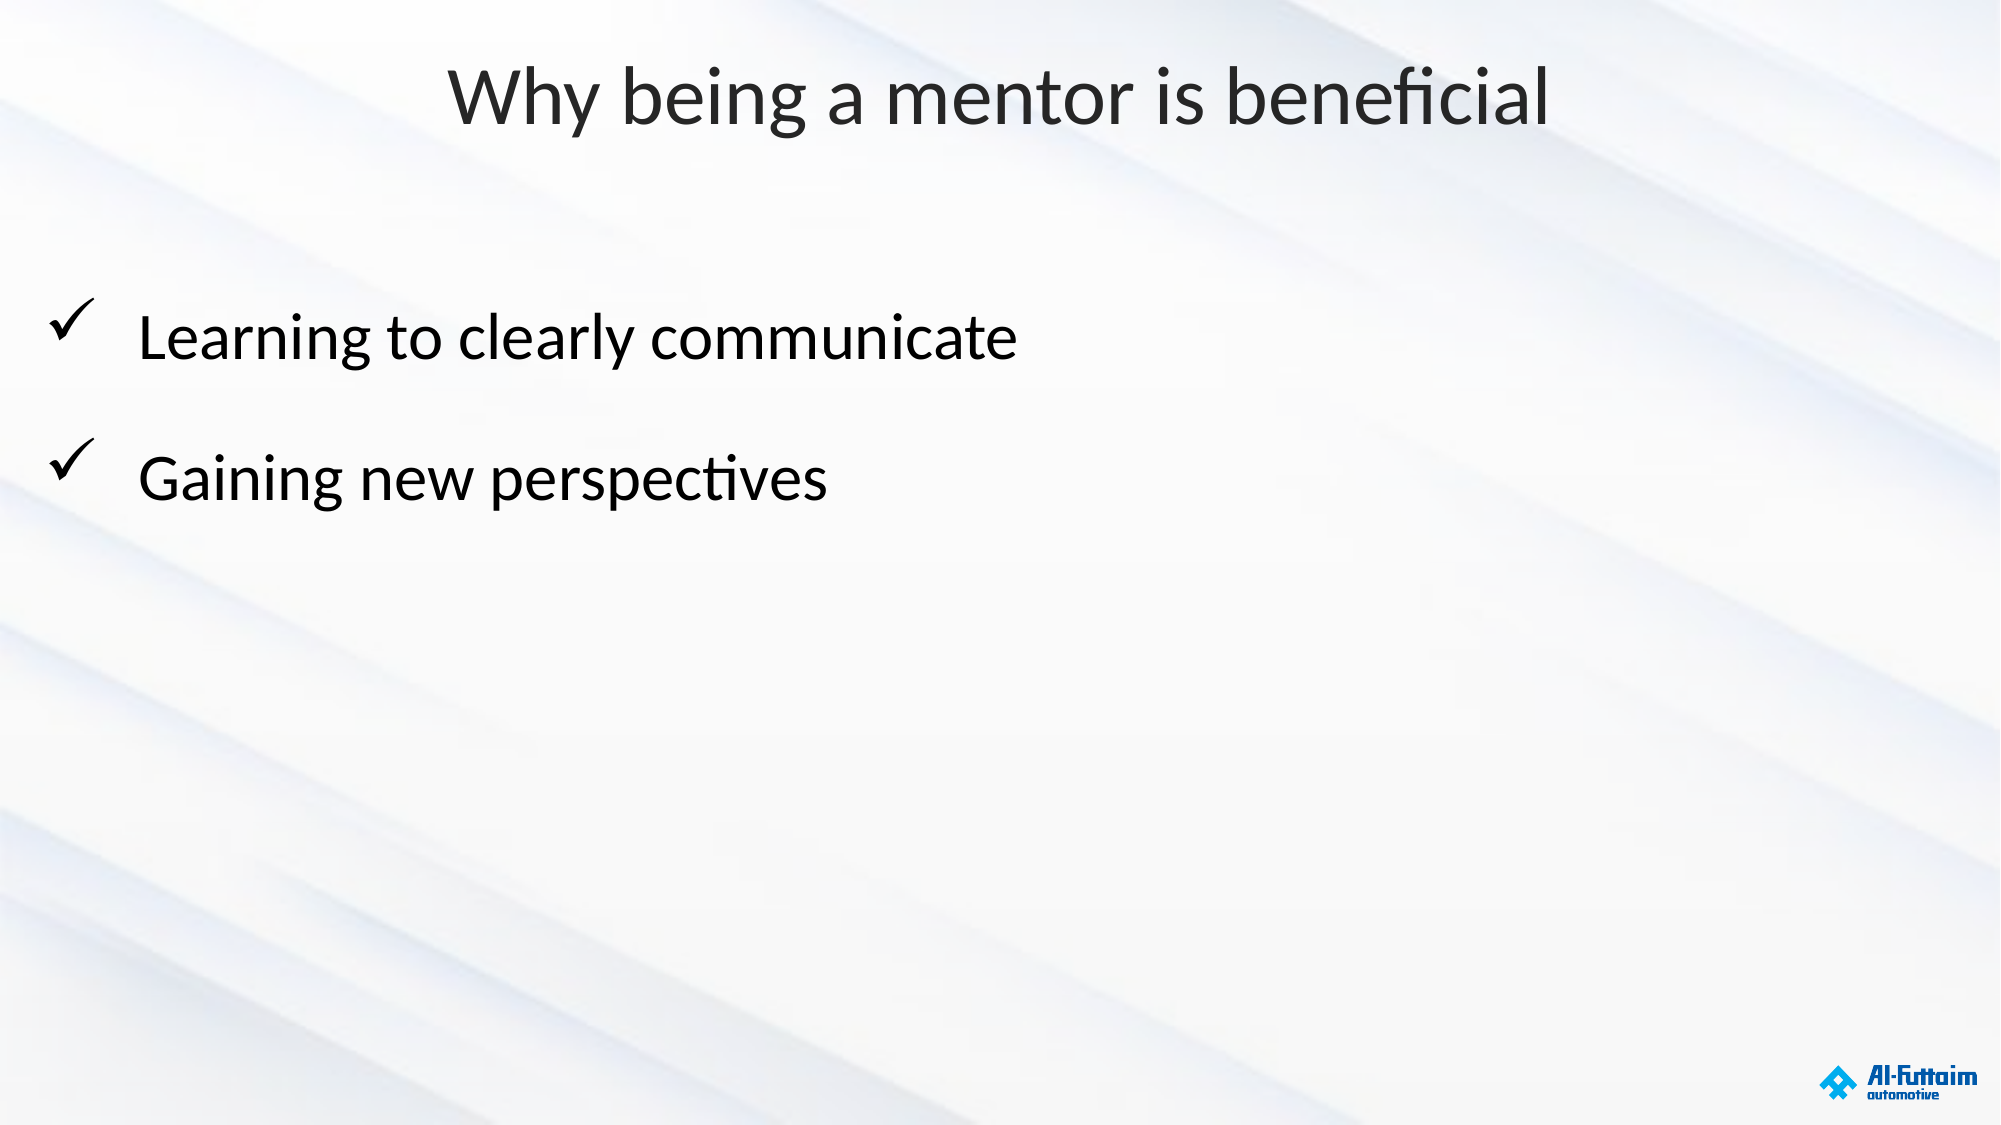

# Why being a mentor is beneficial
Learning to clearly communicate
Gaining new perspectives